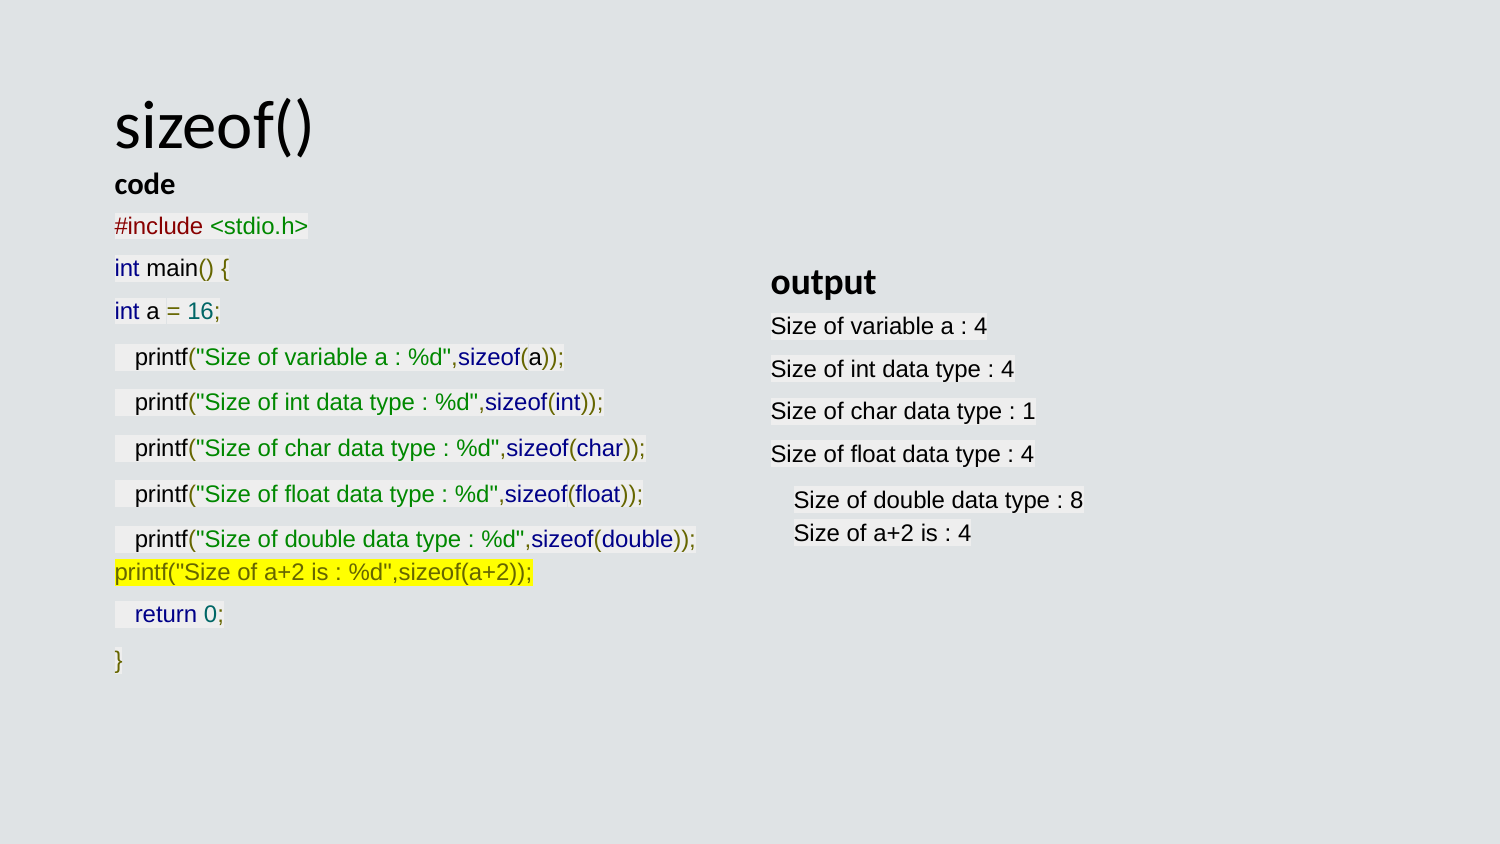

# sizeof()
code
output
#include <stdio.h>
int main() {
int a = 16;
   printf("Size of variable a : %d",sizeof(a));
   printf("Size of int data type : %d",sizeof(int));
   printf("Size of char data type : %d",sizeof(char));
   printf("Size of float data type : %d",sizeof(float));
   printf("Size of double data type : %d",sizeof(double));
printf("Size of a+2 is : %d",sizeof(a+2));
   return 0;
}

Size of variable a : 4
Size of int data type : 4
Size of char data type : 1
Size of float data type : 4
Size of double data type : 8
Size of a+2 is : 4